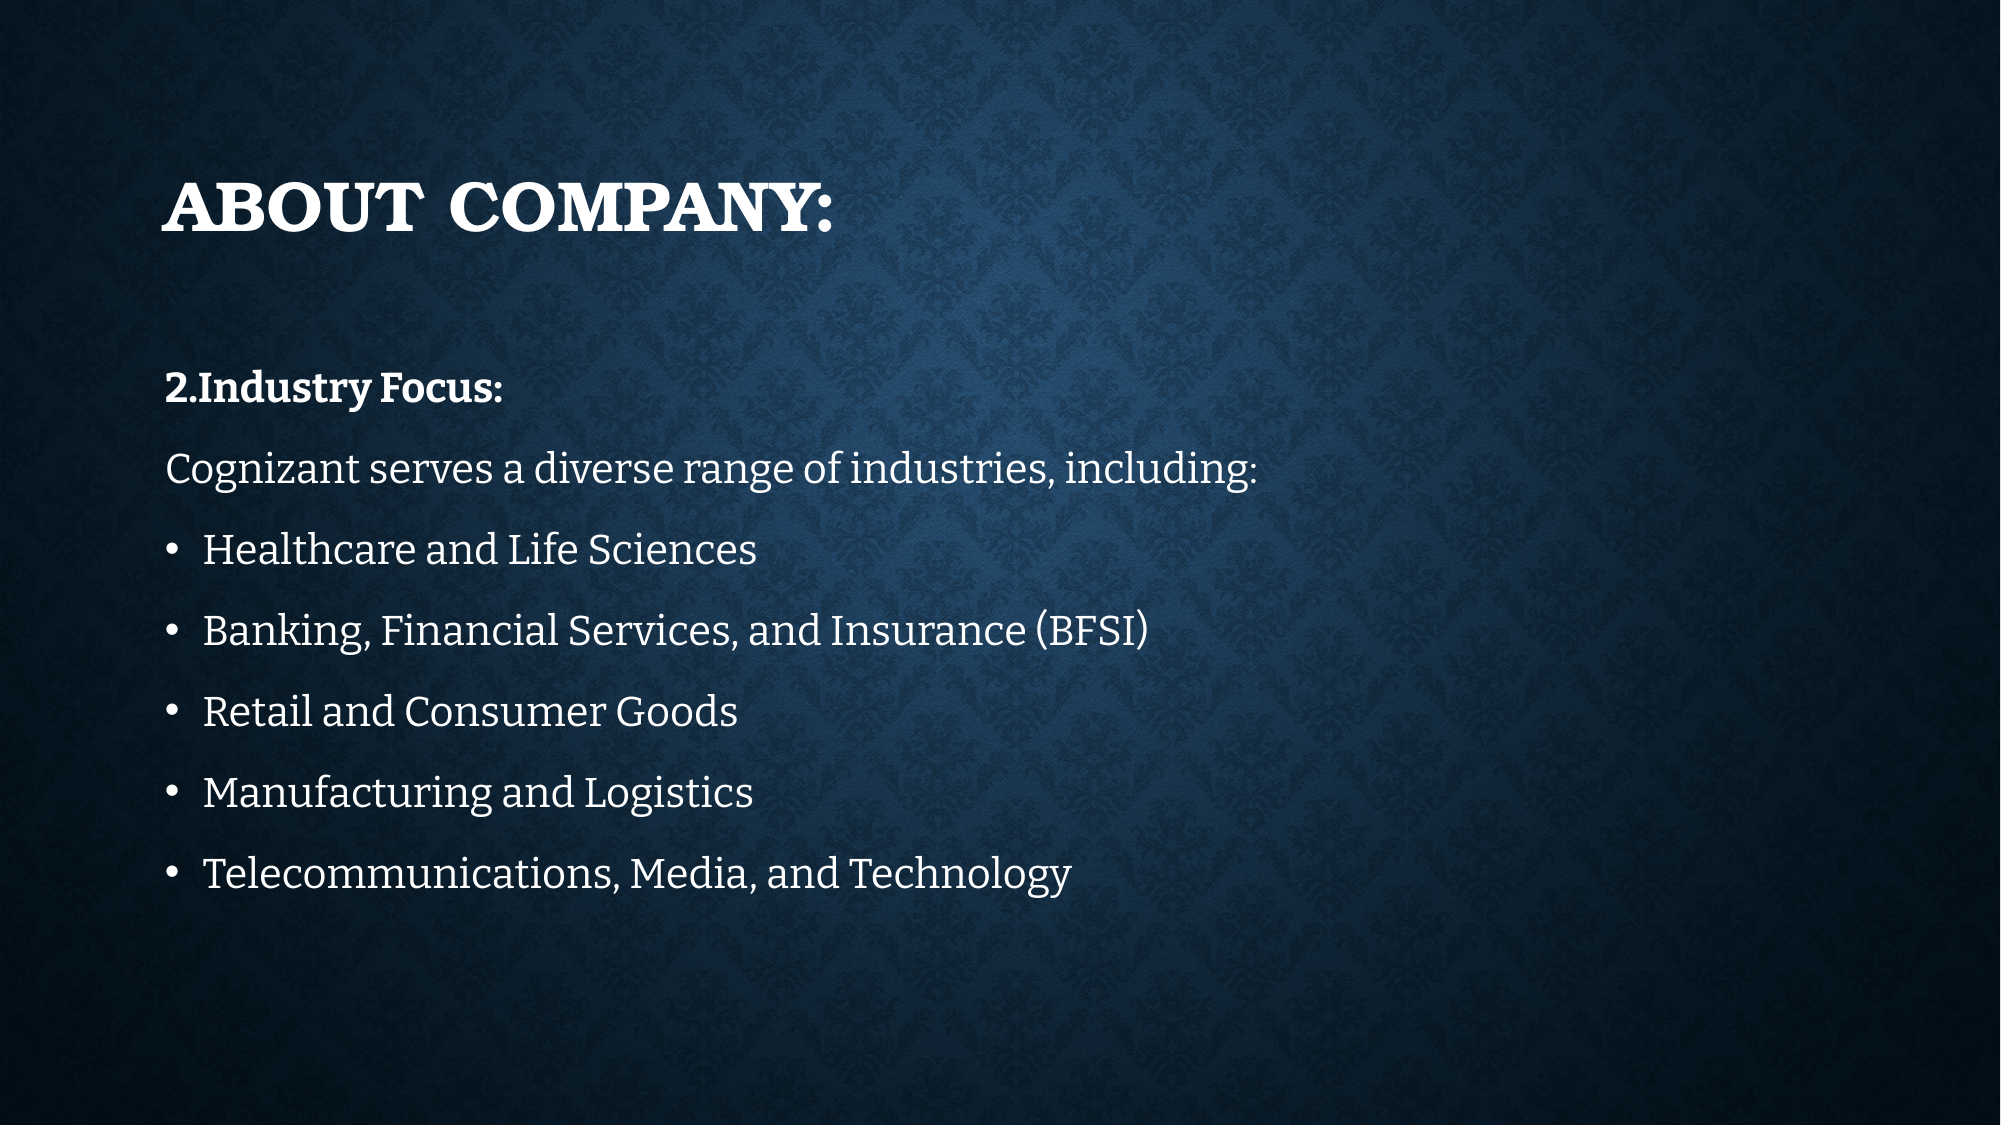

# About company:
2.Industry Focus:
Cognizant serves a diverse range of industries, including:
Healthcare and Life Sciences
Banking, Financial Services, and Insurance (BFSI)
Retail and Consumer Goods
Manufacturing and Logistics
Telecommunications, Media, and Technology